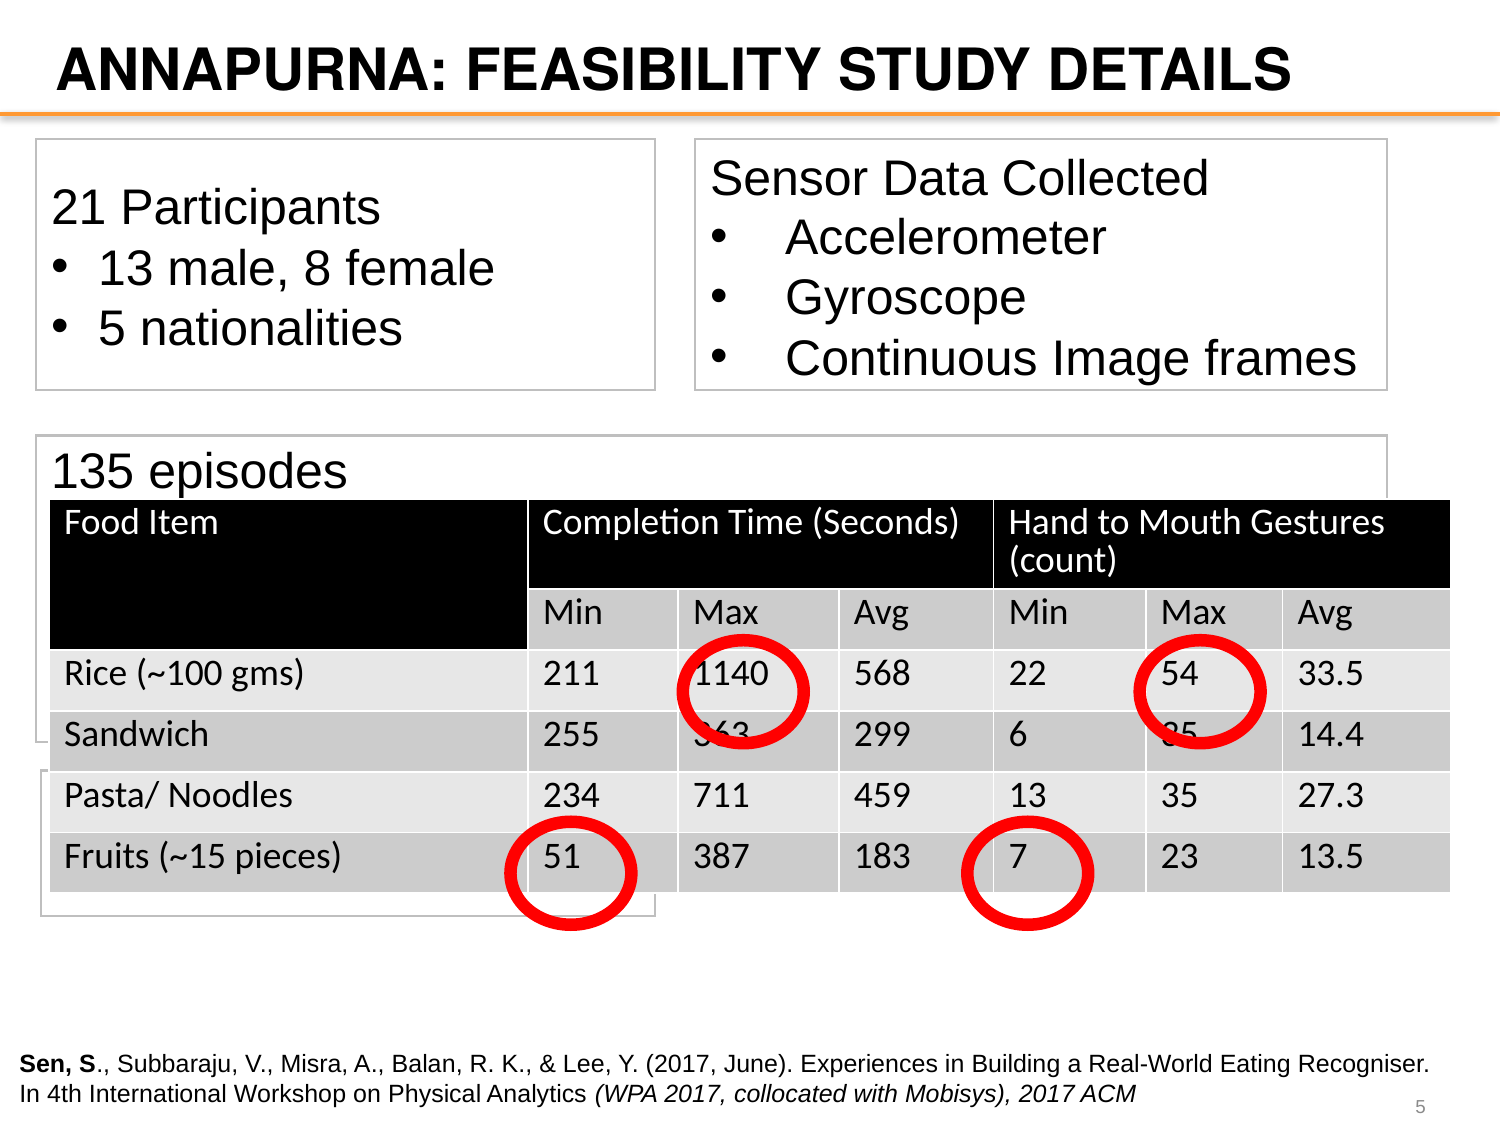

ANNAPURNA: Feasibility Study Details
21 Participants
13 male, 8 female
5 nationalities
Sensor Data Collected
Accelerometer
Gyroscope
Continuous Image frames
135 episodes
66 rice (211 to 1140 sec)
20 sandwich (255 to 363 sec)
29 pasta/noodles (234 to 711 sec)
20 sliced fruits (51 to 387 sec)
| Food Item | Completion Time (Seconds) |  |  | Hand to Mouth Gestures (count) |  |  |
| --- | --- | --- | --- | --- | --- | --- |
|  | Min | Max | Avg | Min | Max | Avg |
| Rice (~100 gms) | 211 | 1140 | 568 | 22 | 54 | 33.5 |
| Sandwich | 255 | 363 | 299 | 6 | 35 | 14.4 |
| Pasta/ Noodles | 234 | 711 | 459 | 13 | 35 | 27.3 |
| Fruits (~15 pieces) | 51 | 387 | 183 | 7 | 23 | 13.5 |

Episodes Video Recorded for Ground Truth

Sen, S., Subbaraju, V., Misra, A., Balan, R. K., & Lee, Y. (2017, June). Experiences in Building a Real-World Eating Recogniser. In 4th International Workshop on Physical Analytics (WPA 2017, collocated with Mobisys), 2017 ACM
5
5